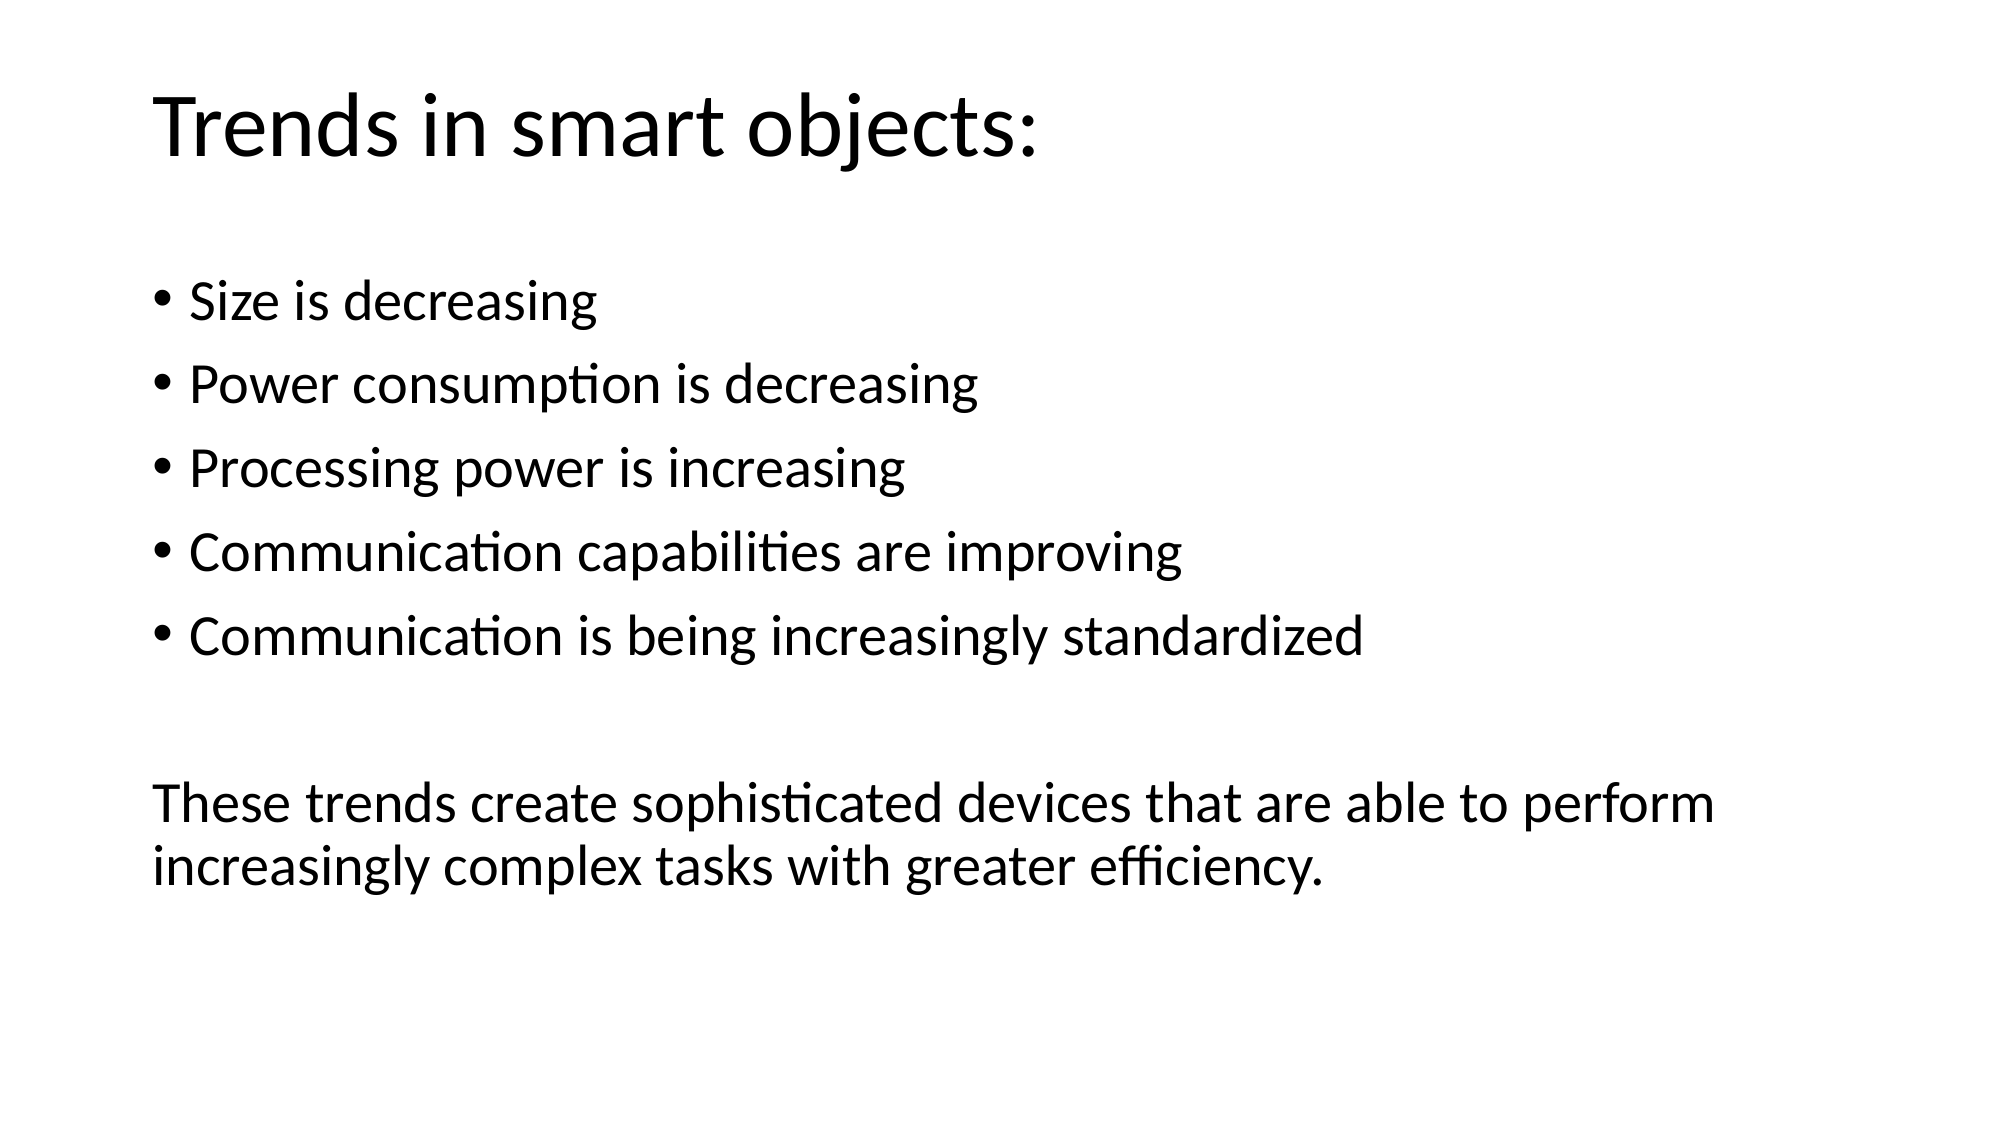

# Trends in smart objects:
Size is decreasing
Power consumption is decreasing
Processing power is increasing
Communication capabilities are improving
Communication is being increasingly standardized

These trends create sophisticated devices that are able to perform increasingly complex tasks with greater efficiency.